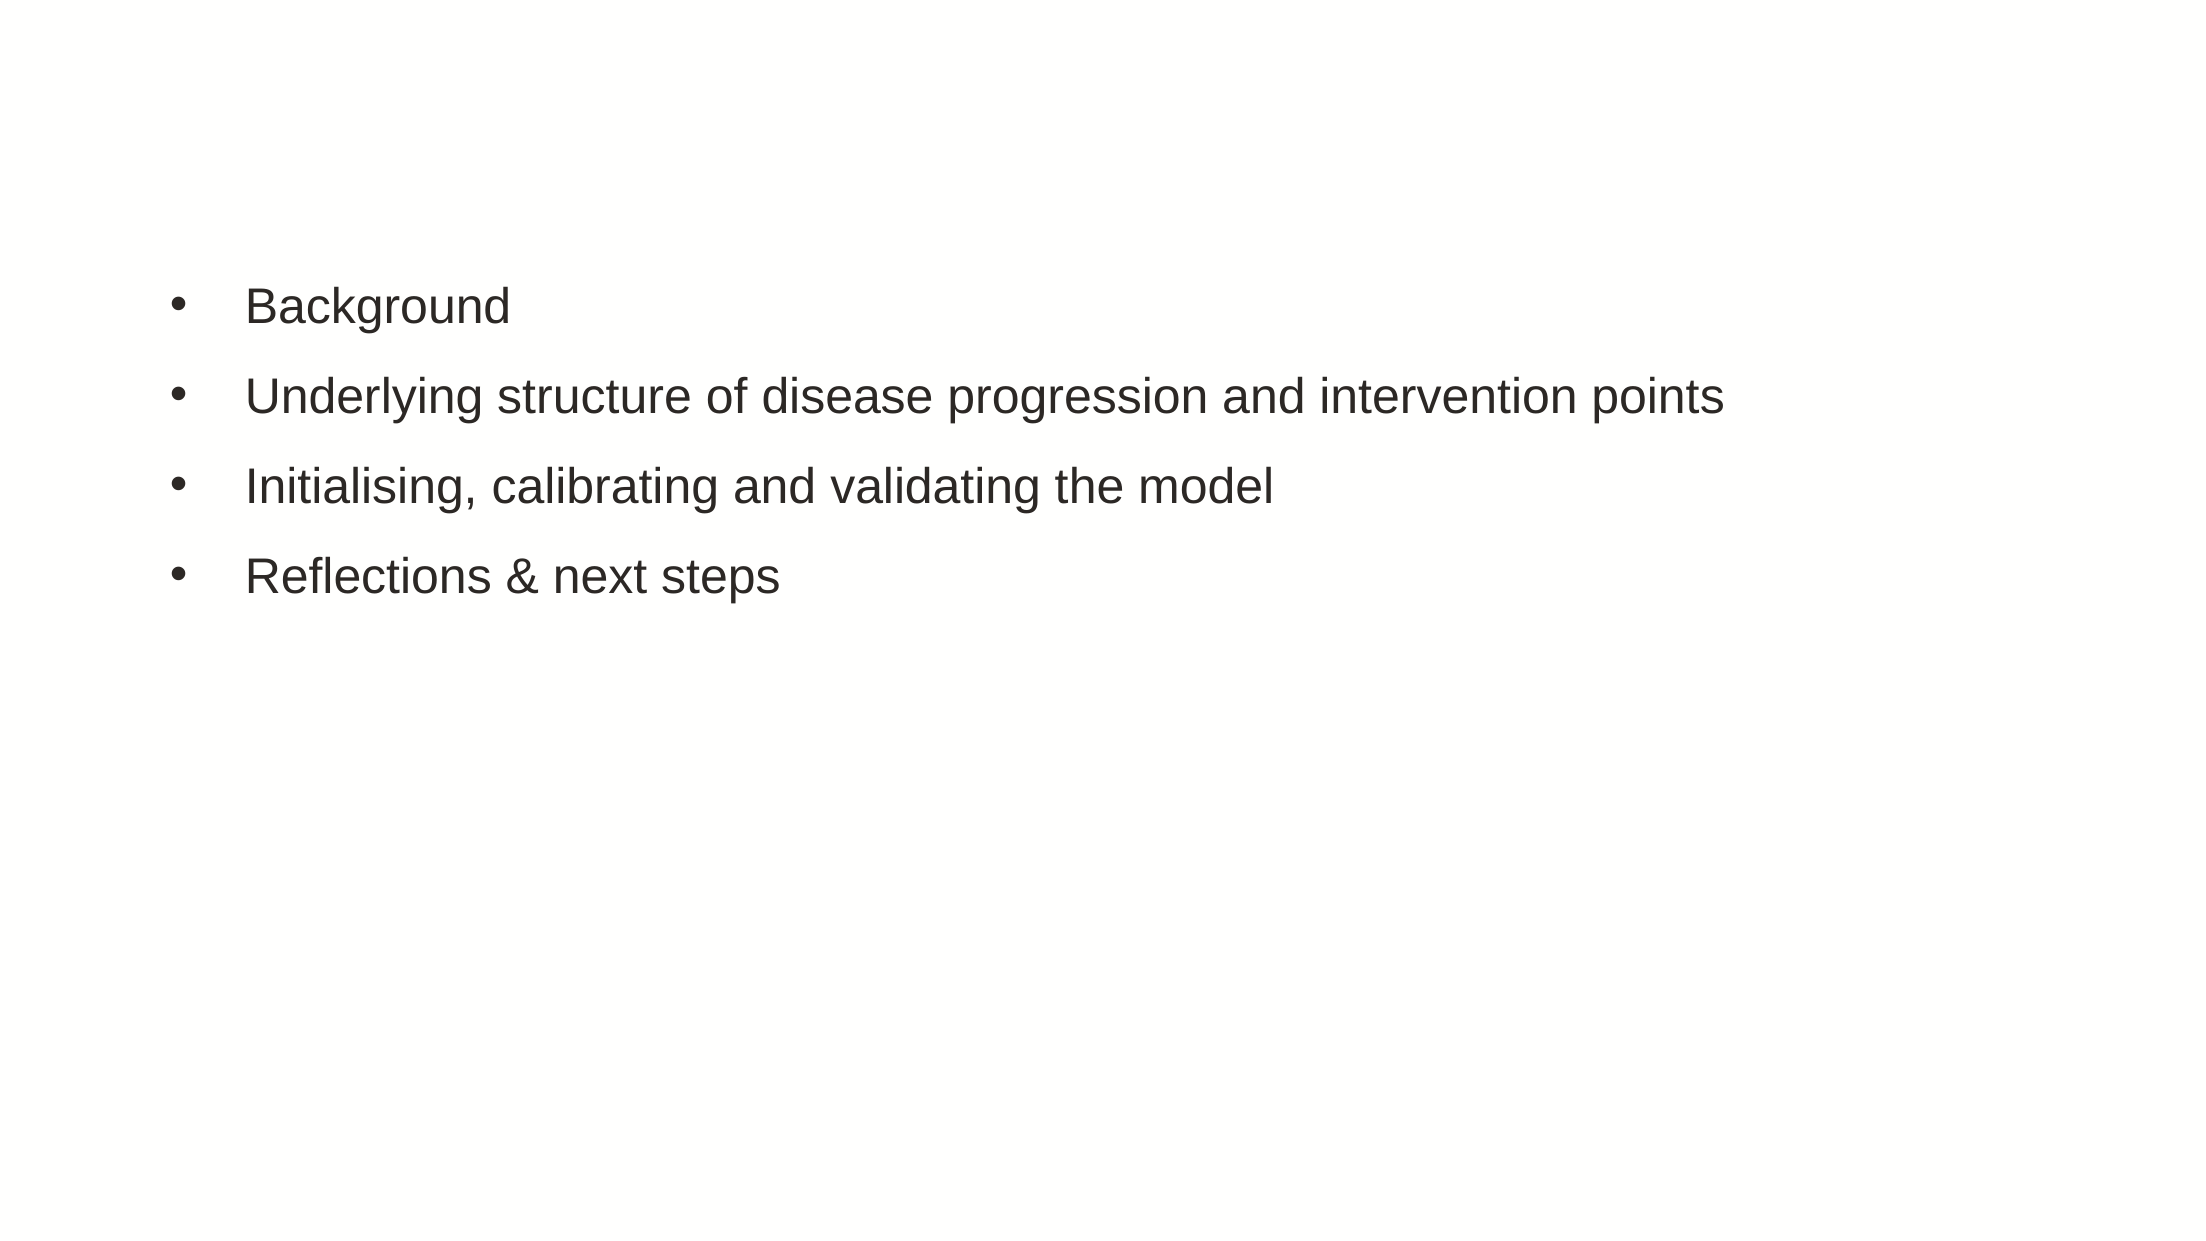

Background
Underlying structure of disease progression and intervention points
Initialising, calibrating and validating the model
Reflections & next steps